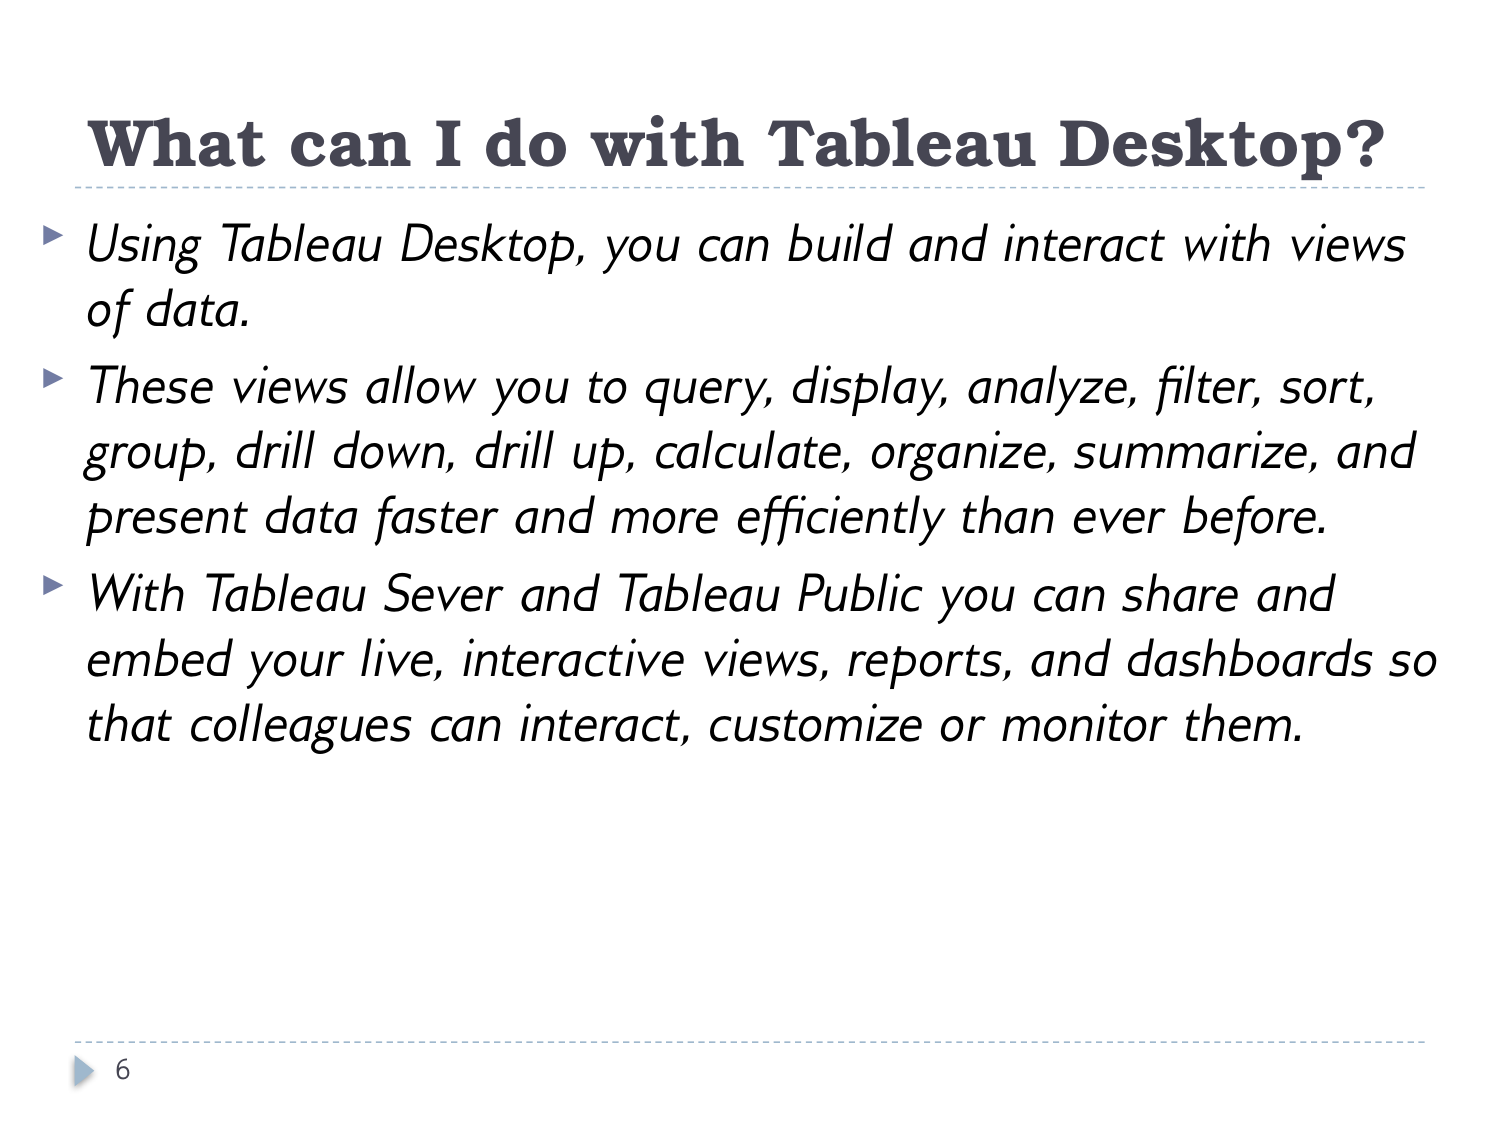

# What can I do with Tableau Desktop?
Using Tableau Desktop, you can build and interact with views of data.
These views allow you to query, display, analyze, filter, sort, group, drill down, drill up, calculate, organize, summarize, and present data faster and more efficiently than ever before.
With Tableau Sever and Tableau Public you can share and embed your live, interactive views, reports, and dashboards so that colleagues can interact, customize or monitor them.
6